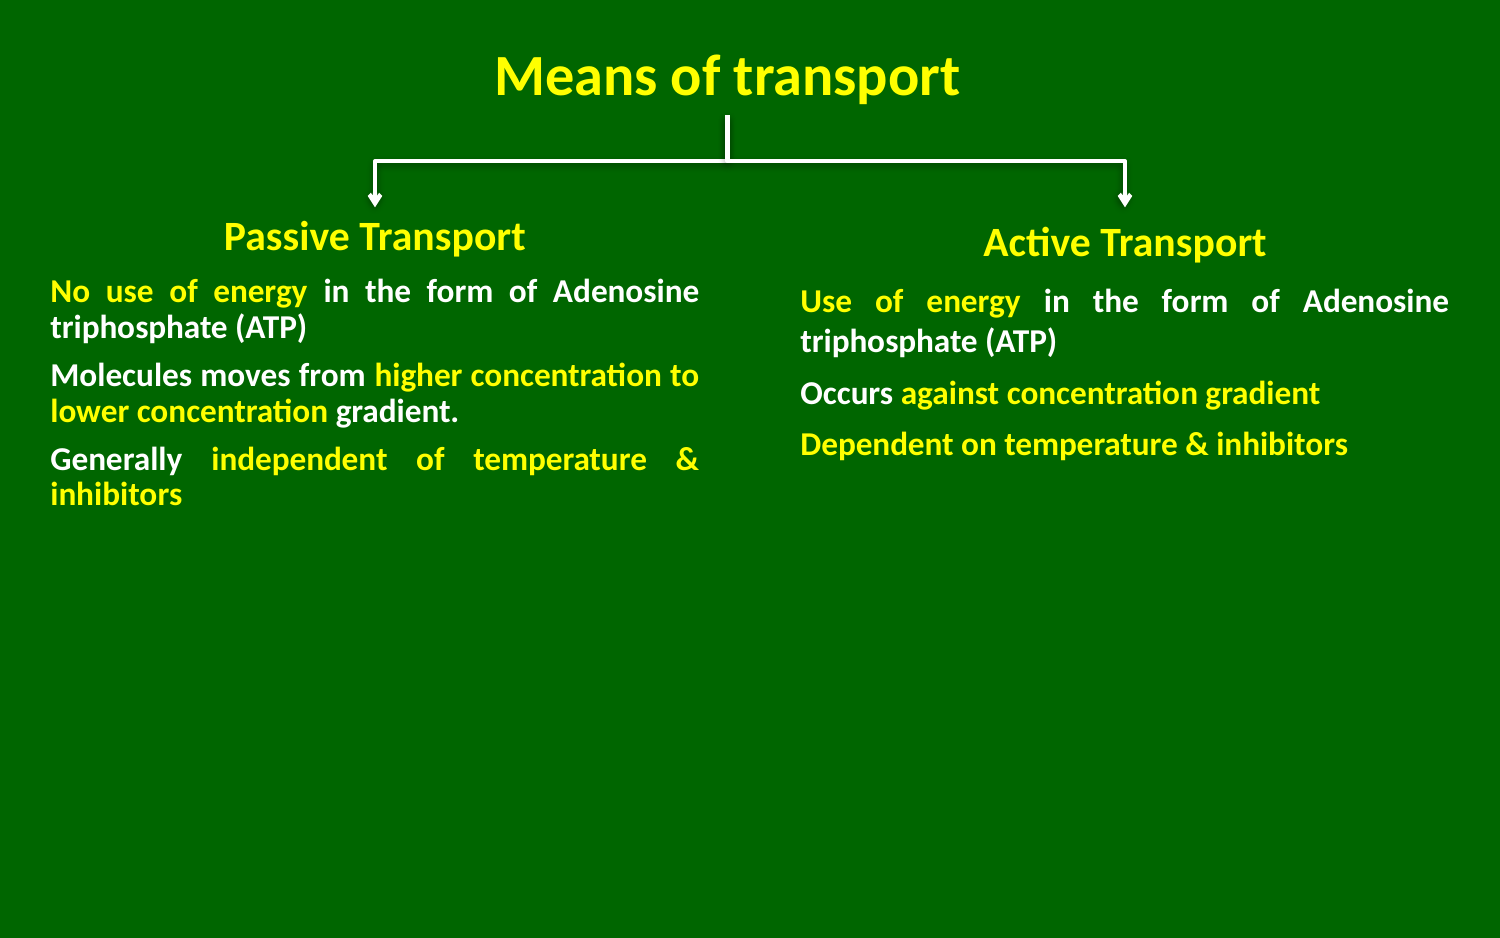

Means of transport
Passive Transport
No use of energy in the form of Adenosine triphosphate (ATP)
Molecules moves from higher concentration to lower concentration gradient.
Generally independent of temperature & inhibitors
Active Transport
Use of energy in the form of Adenosine triphosphate (ATP)
Occurs against concentration gradient
Dependent on temperature & inhibitors